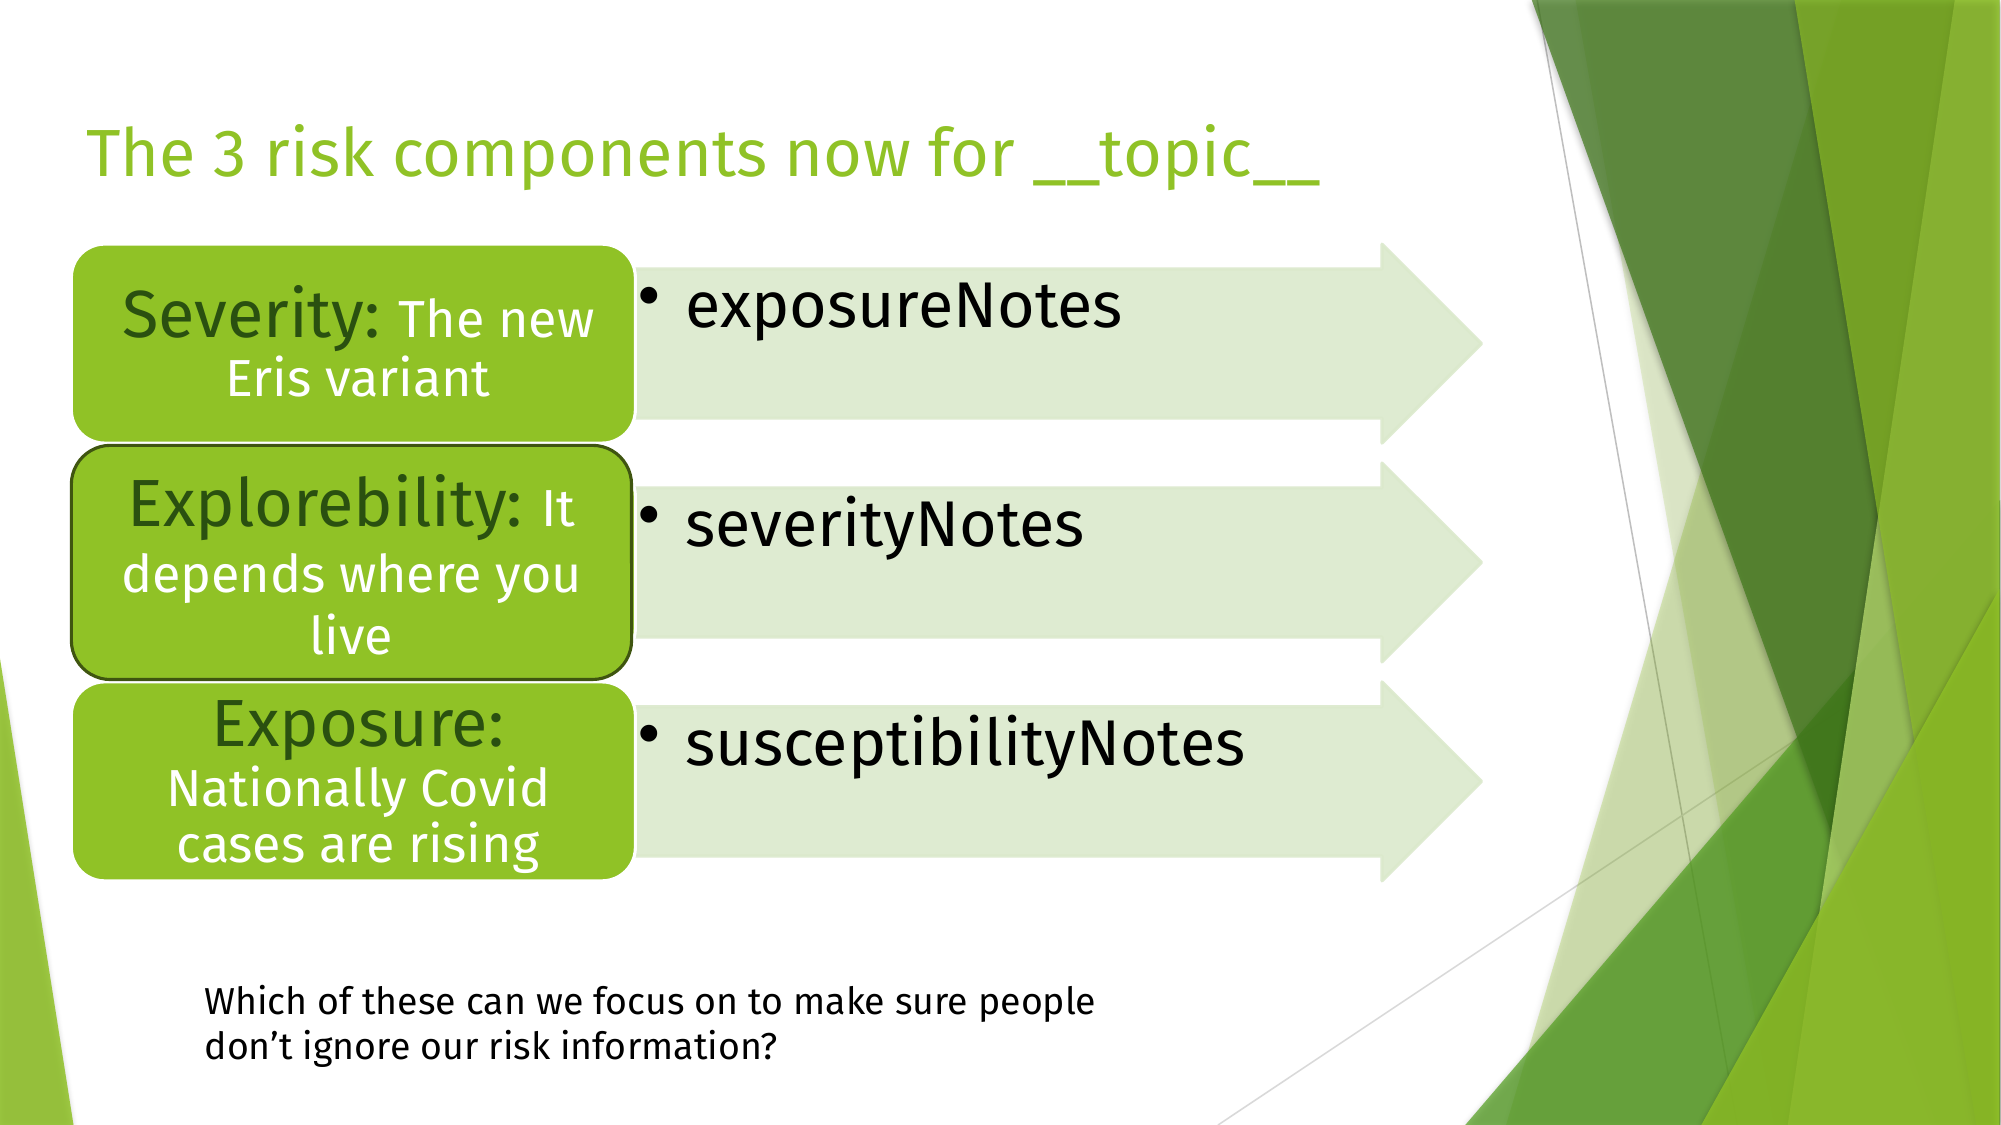

# The 3 risk components now for __topic__
exposureNotes
Severity: The new Eris variant
severityNotes
Susceptibility: It depends where you live
susceptibilityNotes
Exposure: Nationally Covid cases are rising
Explorebility: It depends where you live
Which of these can we focus on to make sure people don’t ignore our risk information?